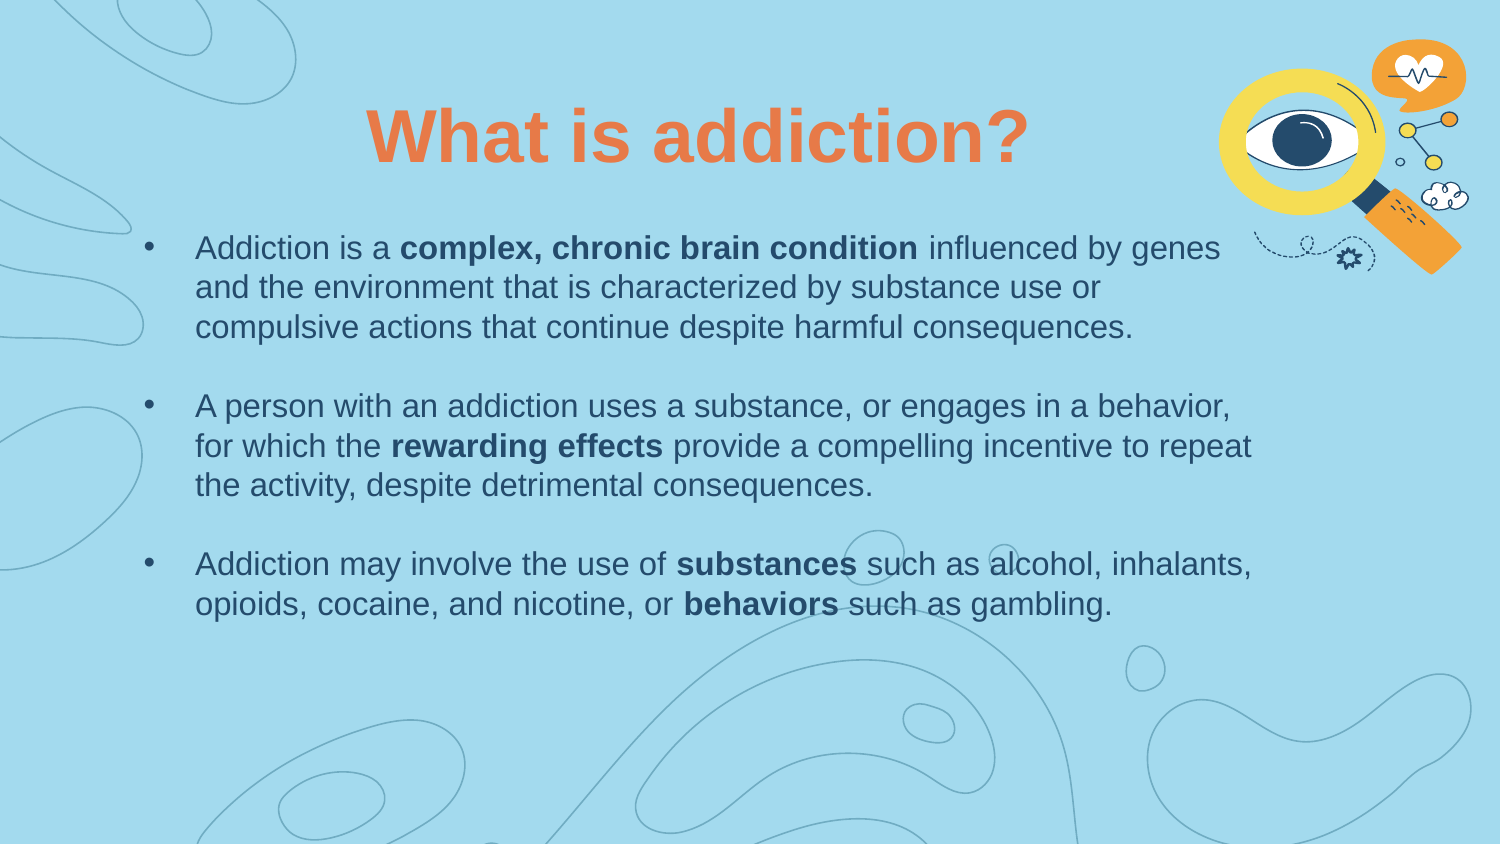

# What is addiction?
Addiction is a complex, chronic brain condition influenced by genes and the environment that is characterized by substance use or compulsive actions that continue despite harmful consequences.

A person with an addiction uses a substance, or engages in a behavior, for which the rewarding effects provide a compelling incentive to repeat the activity, despite detrimental consequences.

Addiction may involve the use of substances such as alcohol, inhalants, opioids, cocaine, and nicotine, or behaviors such as gambling.